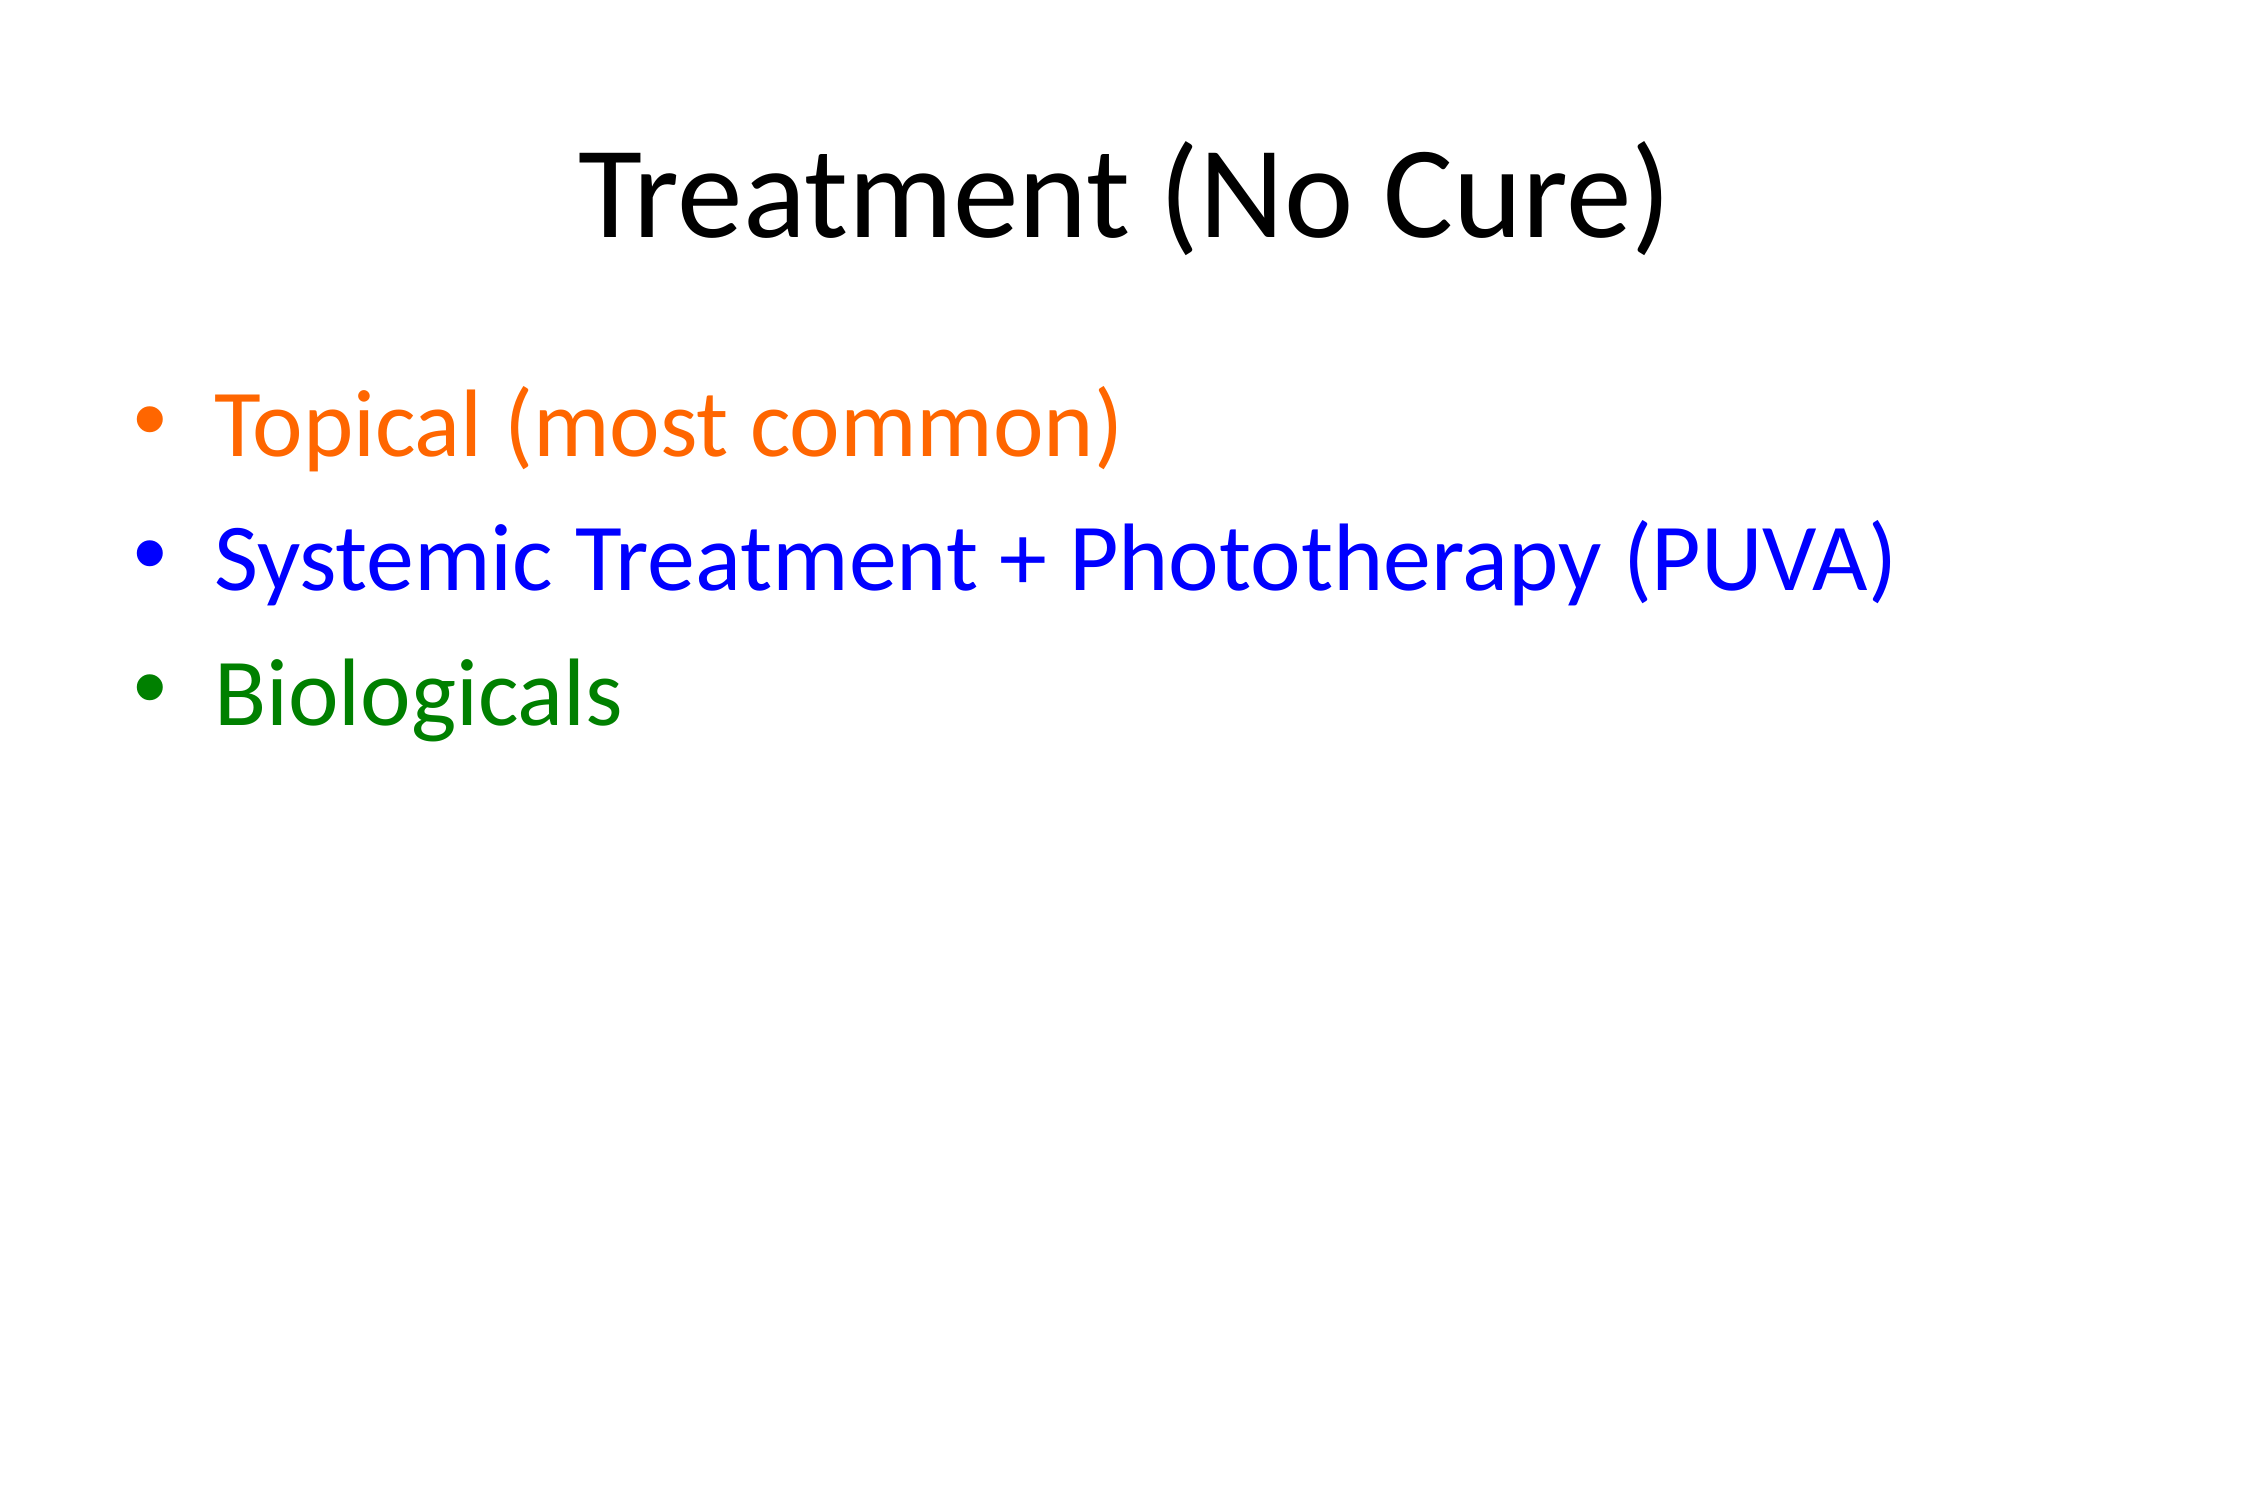

# Treatment (No Cure)
Topical (most common)
Systemic Treatment + Phototherapy (PUVA)
Biologicals